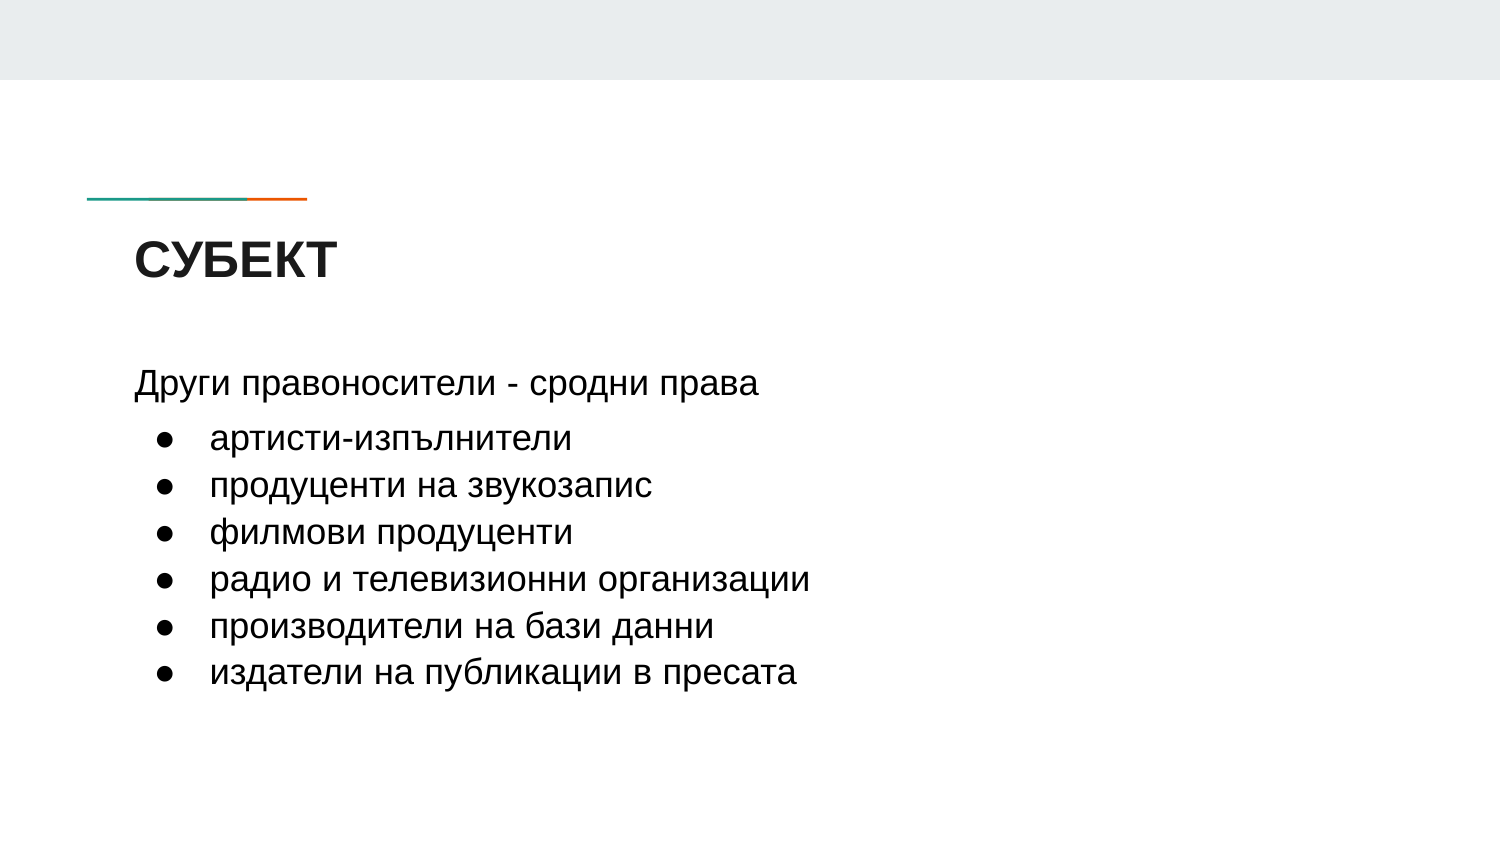

# СУБЕКТ
Други правоносители - сродни права
артисти-изпълнители
продуценти на звукозапис
филмови продуценти
радио и телевизионни организации
производители на бази данни
издатели на публикации в пресата